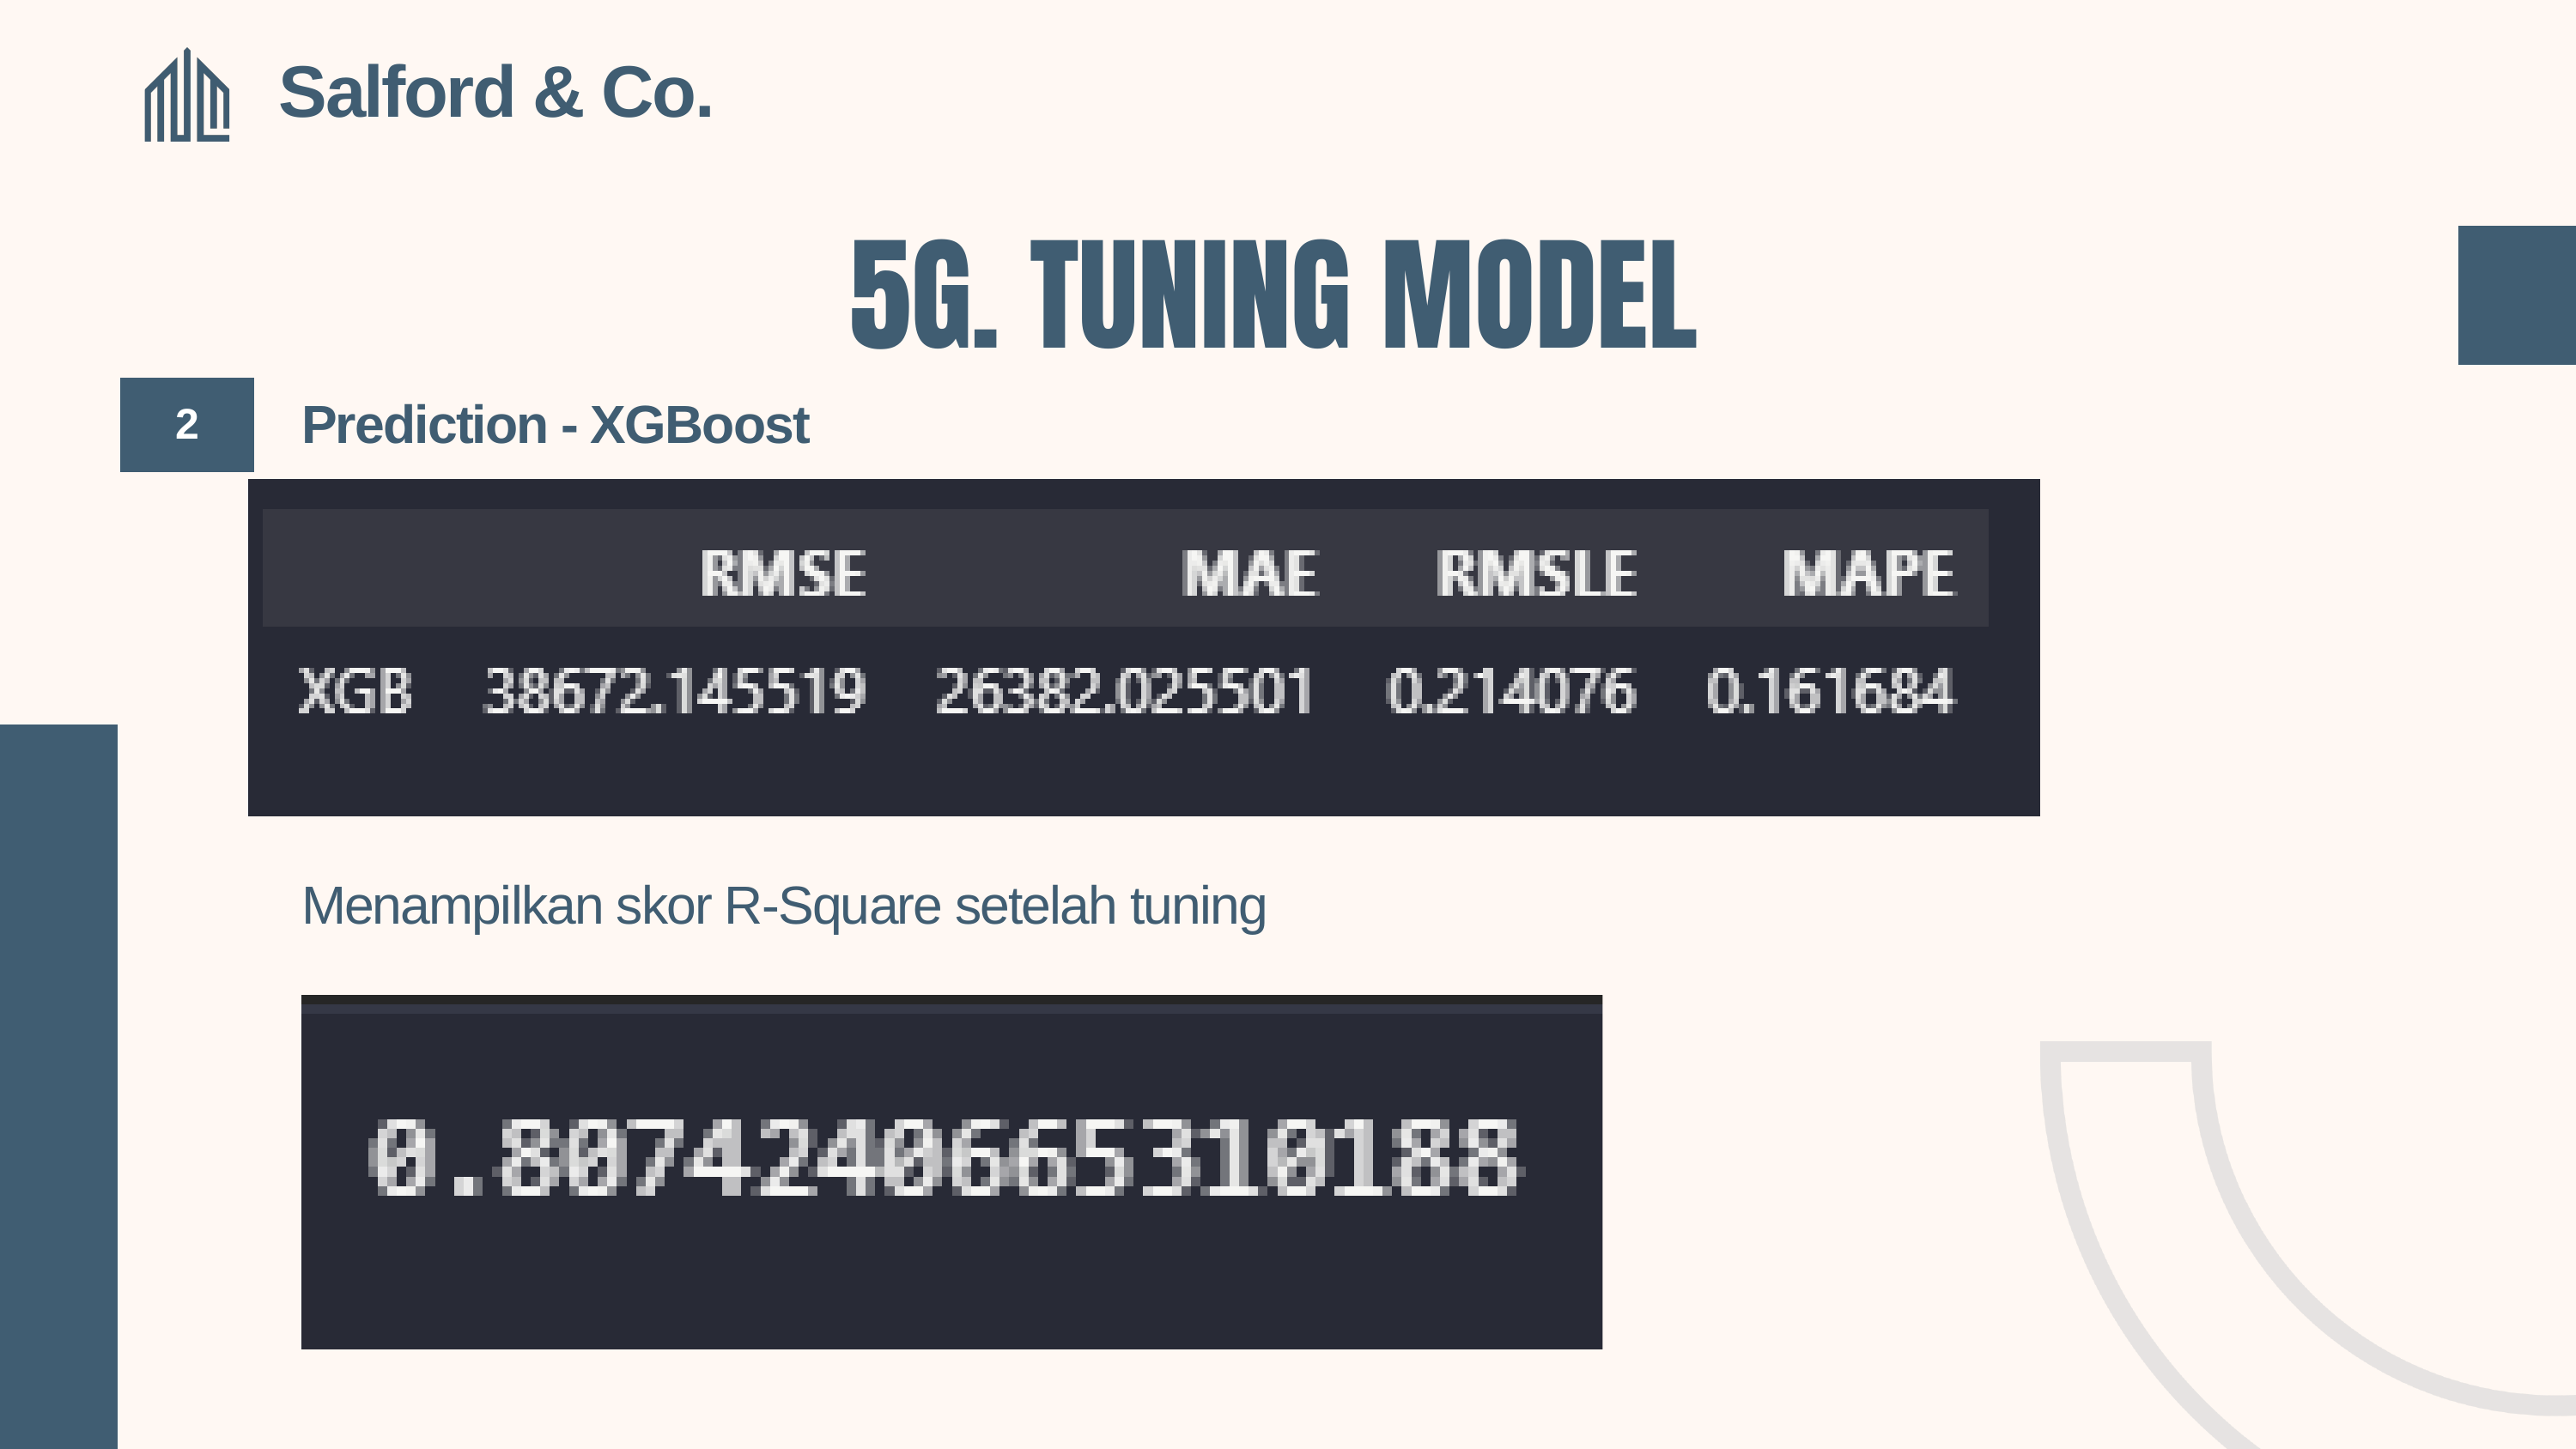

Salford & Co.

5G. TUNING MODEL

2
Prediction - XGBoost

Menampilkan skor R-Square setelah tuning